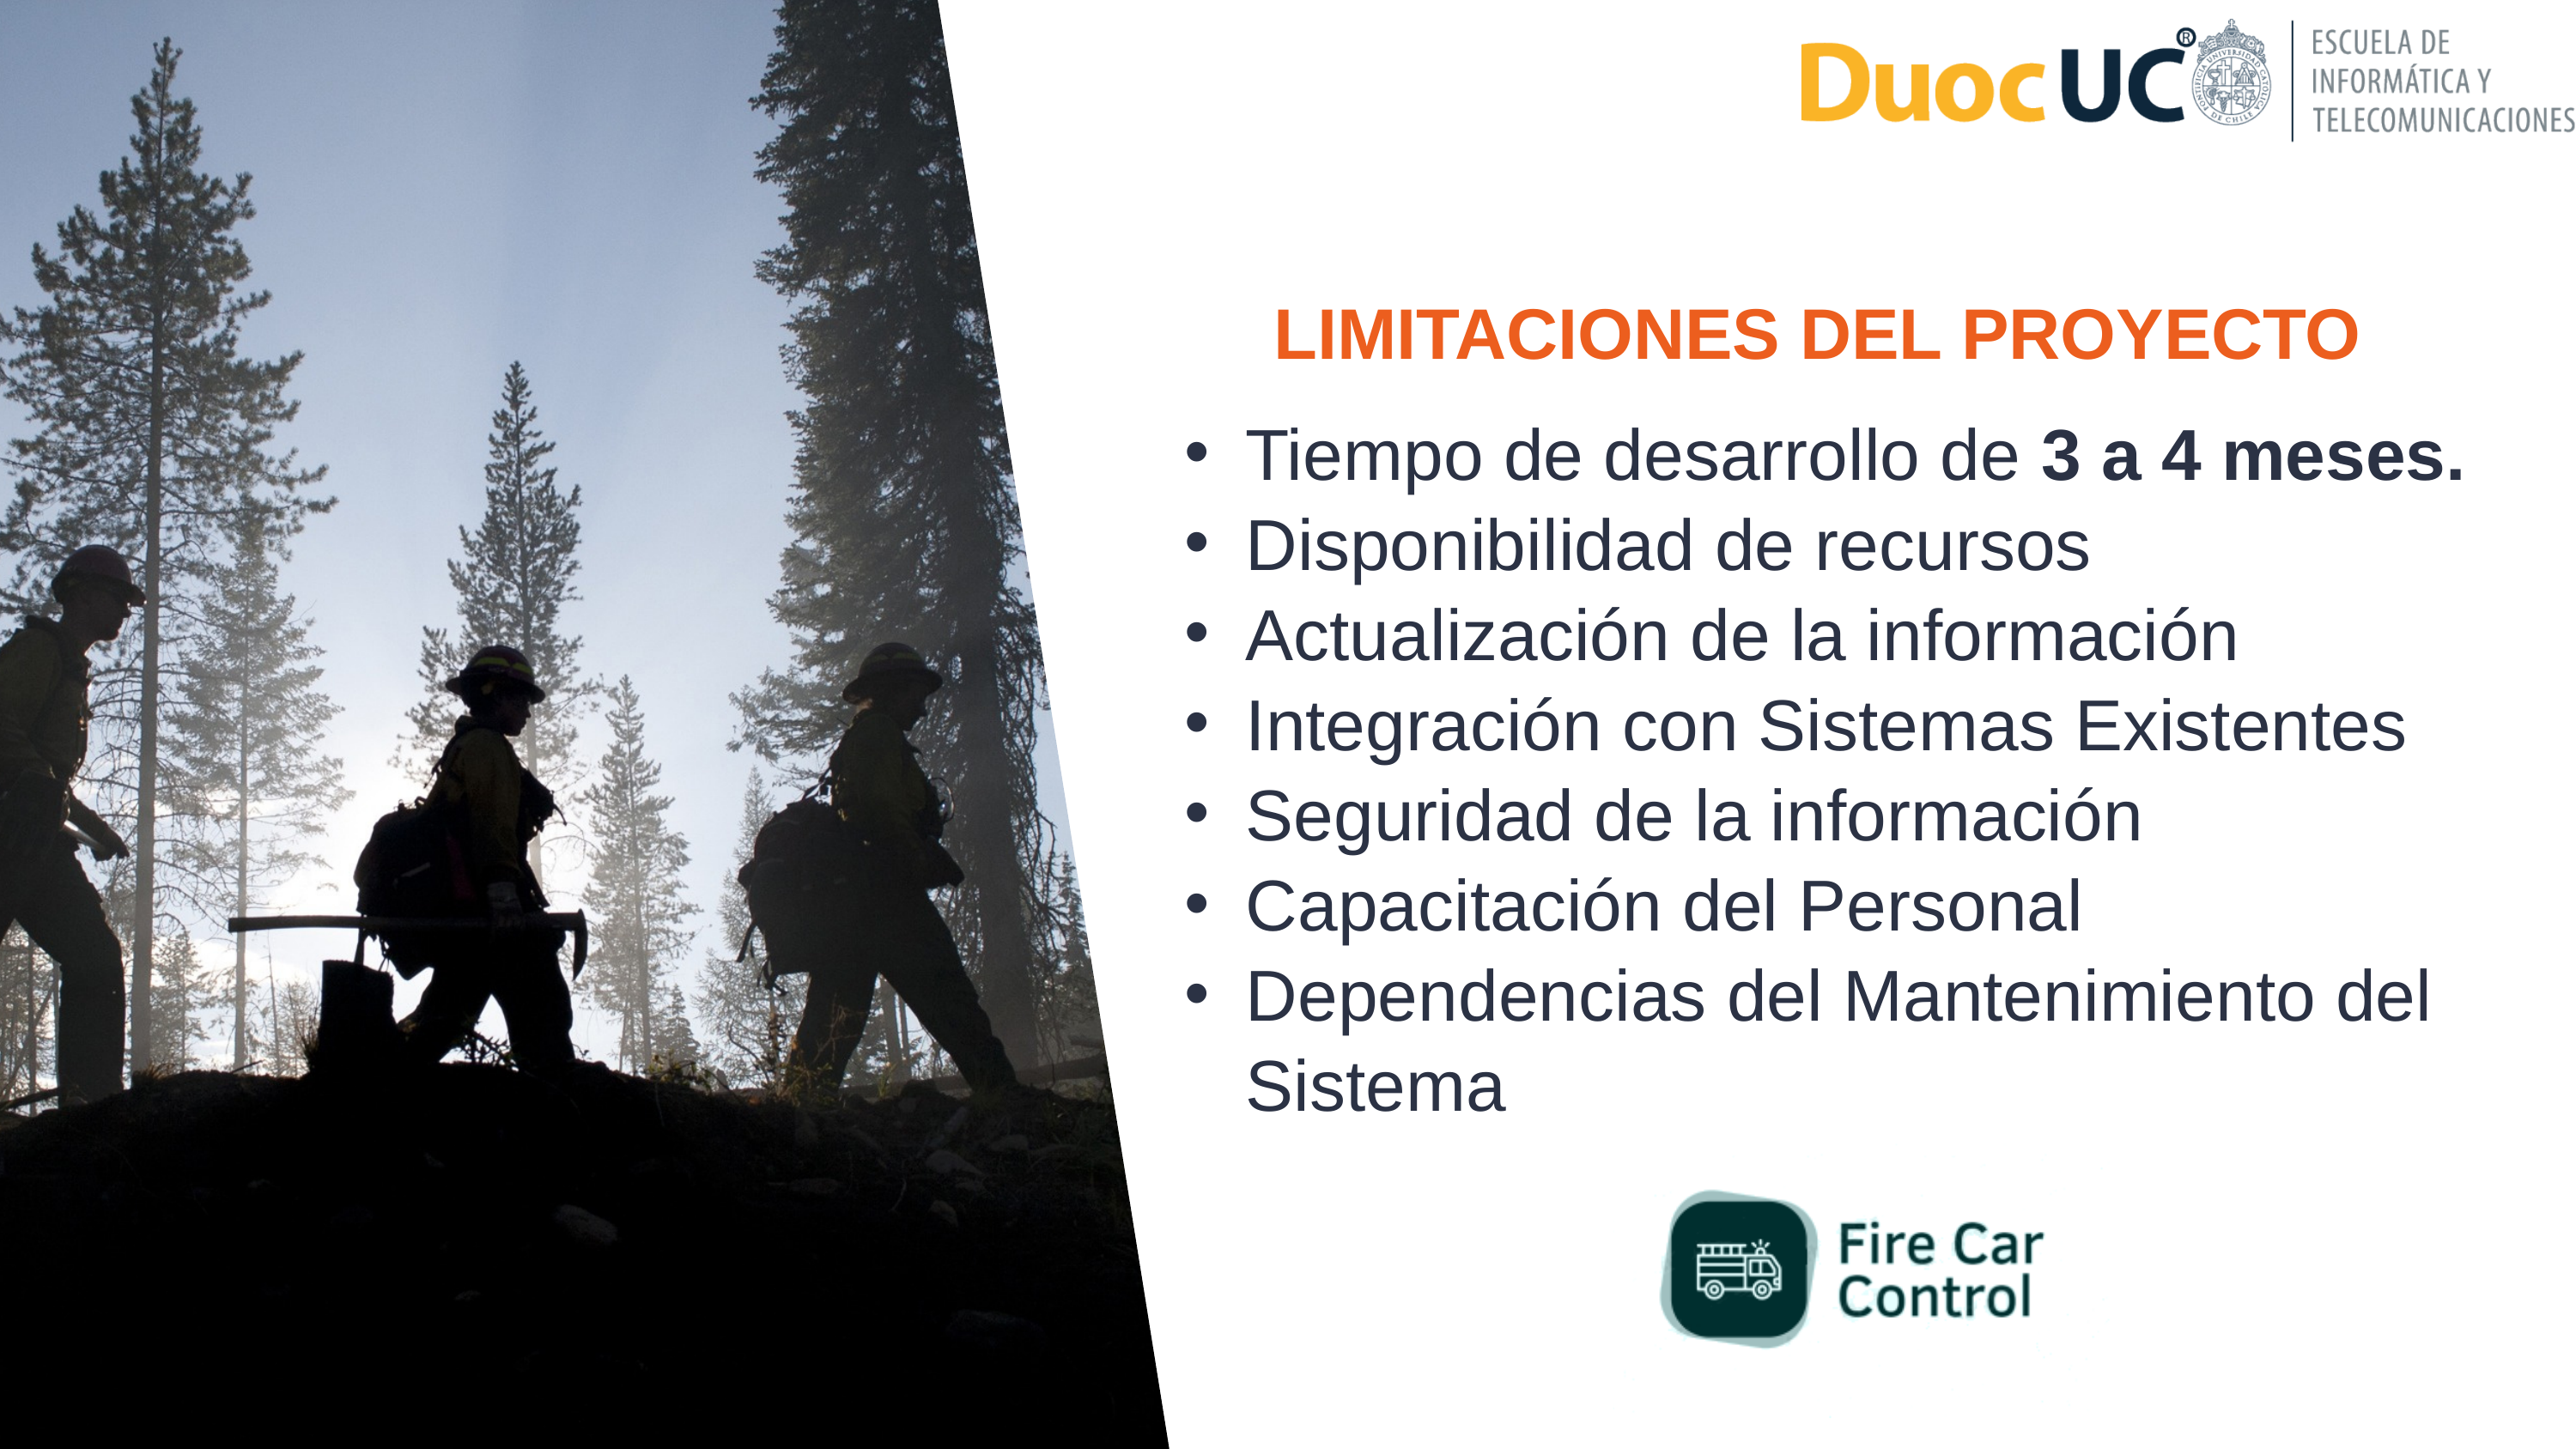

Tiempo de desarrollo de 3 a 4 meses.
Disponibilidad de recursos
Actualización de la información
Integración con Sistemas Existentes
Seguridad de la información
Capacitación del Personal
Dependencias del Mantenimiento del Sistema
LIMITACIONES DEL PROYECTO